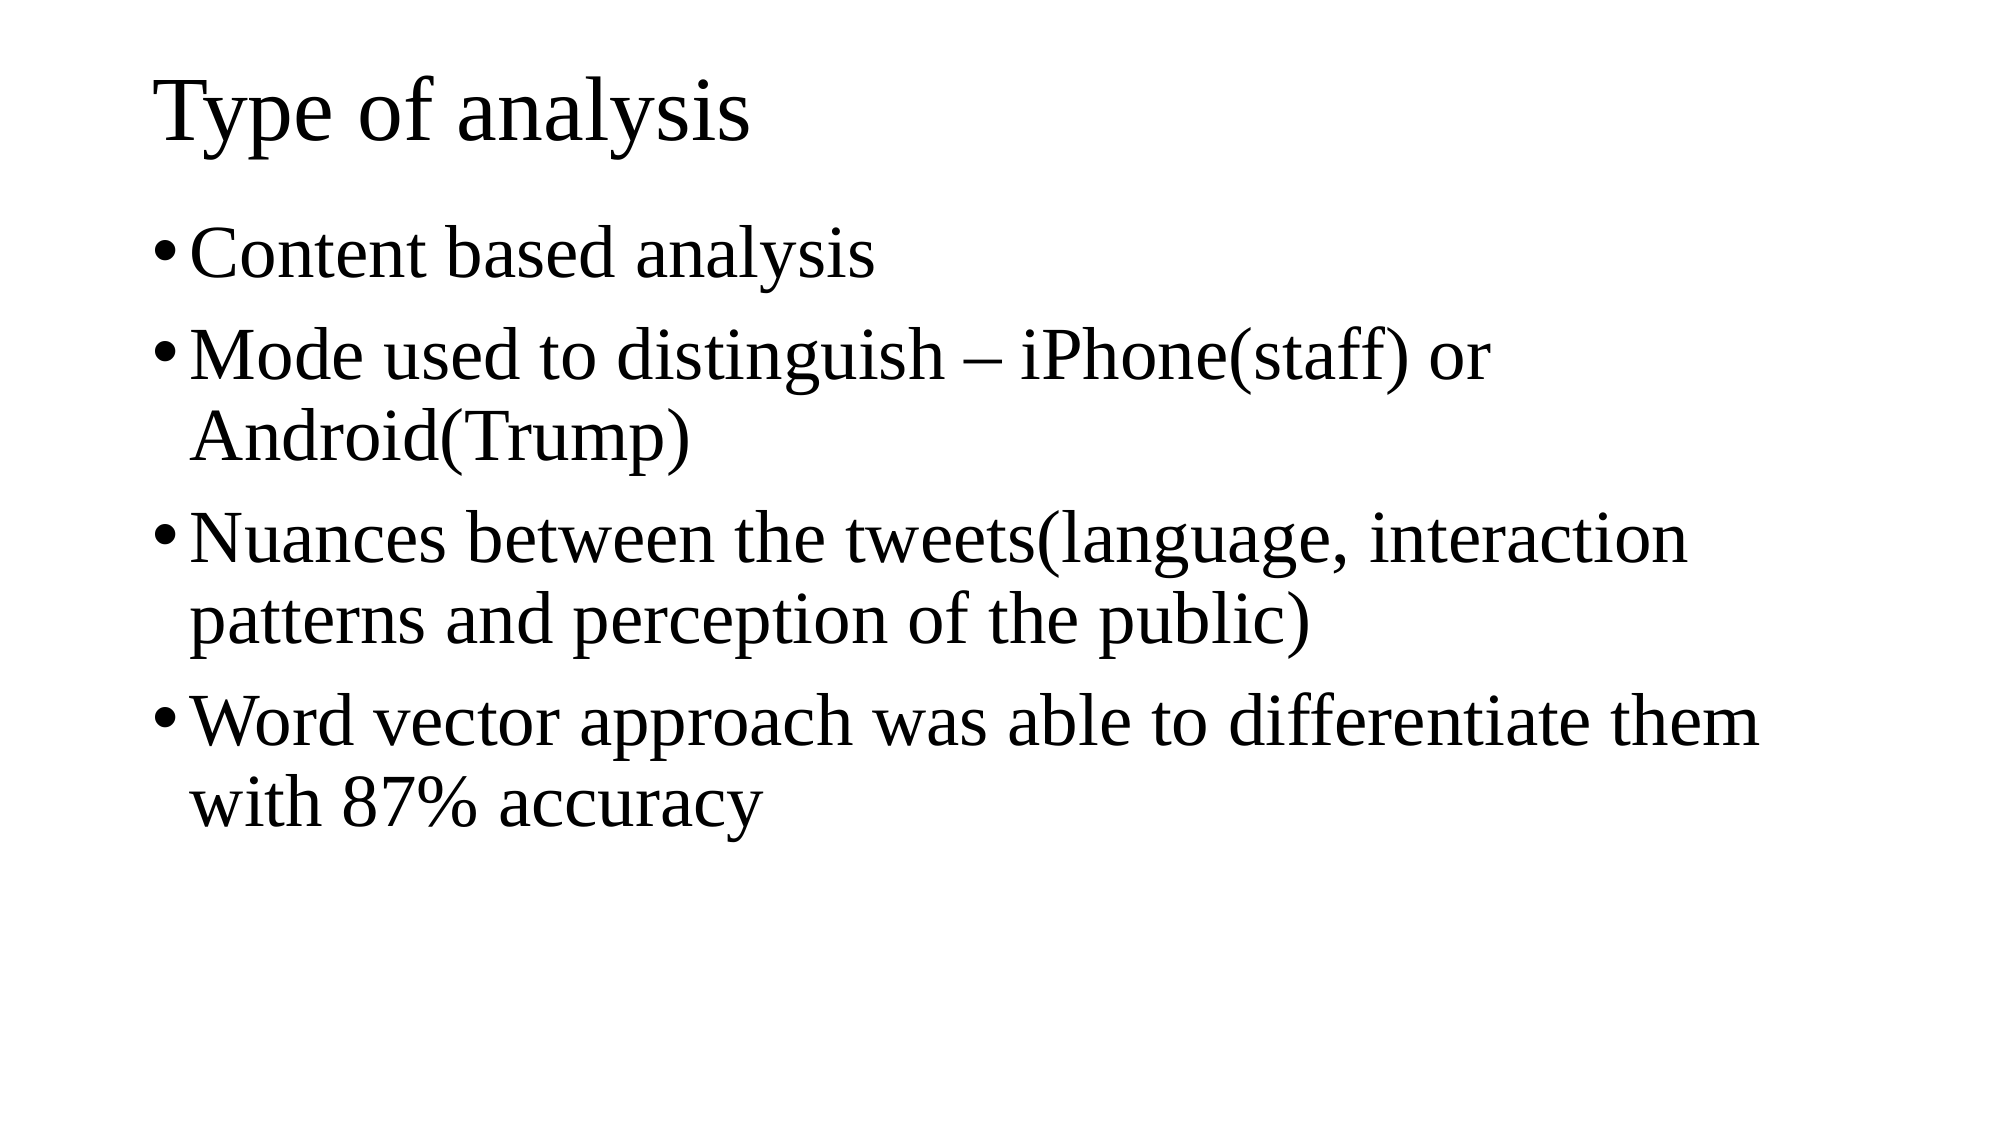

# Type of analysis
Content based analysis
Mode used to distinguish – iPhone(staff) or Android(Trump)
Nuances between the tweets(language, interaction patterns and perception of the public)
Word vector approach was able to differentiate them with 87% accuracy